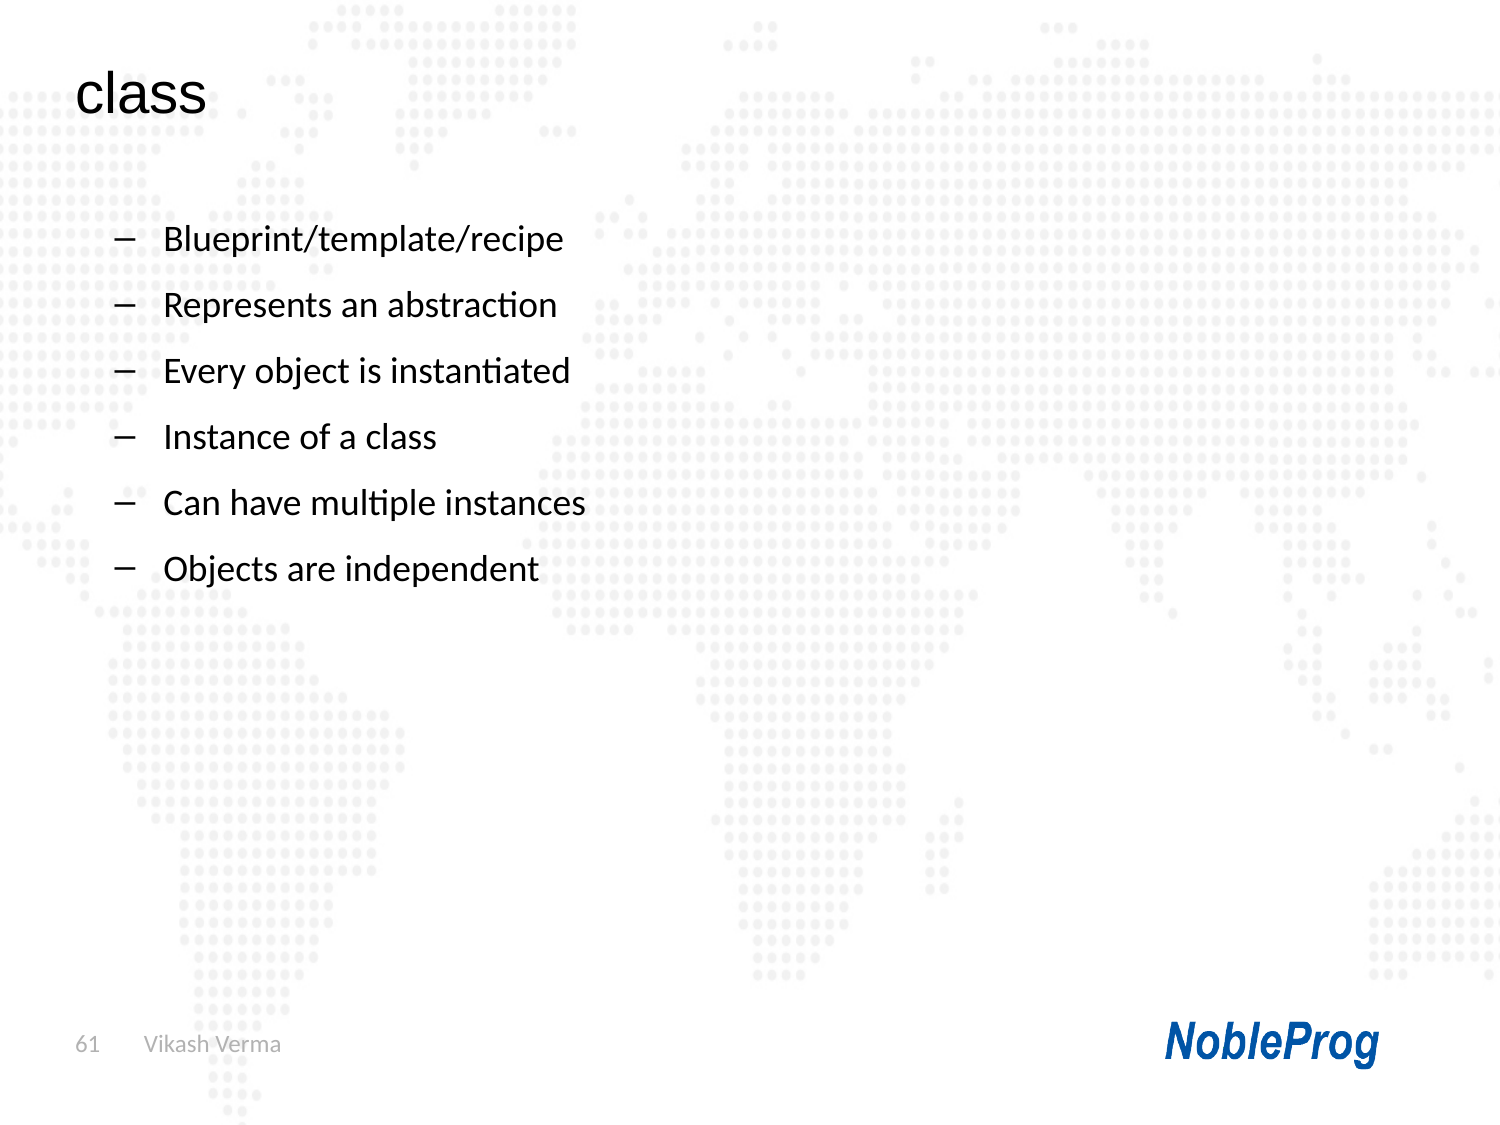

class
Blueprint/template/recipe
Represents an abstraction
Every object is instantiated
Instance of a class
Can have multiple instances
Objects are independent
61
 Vikash Verma